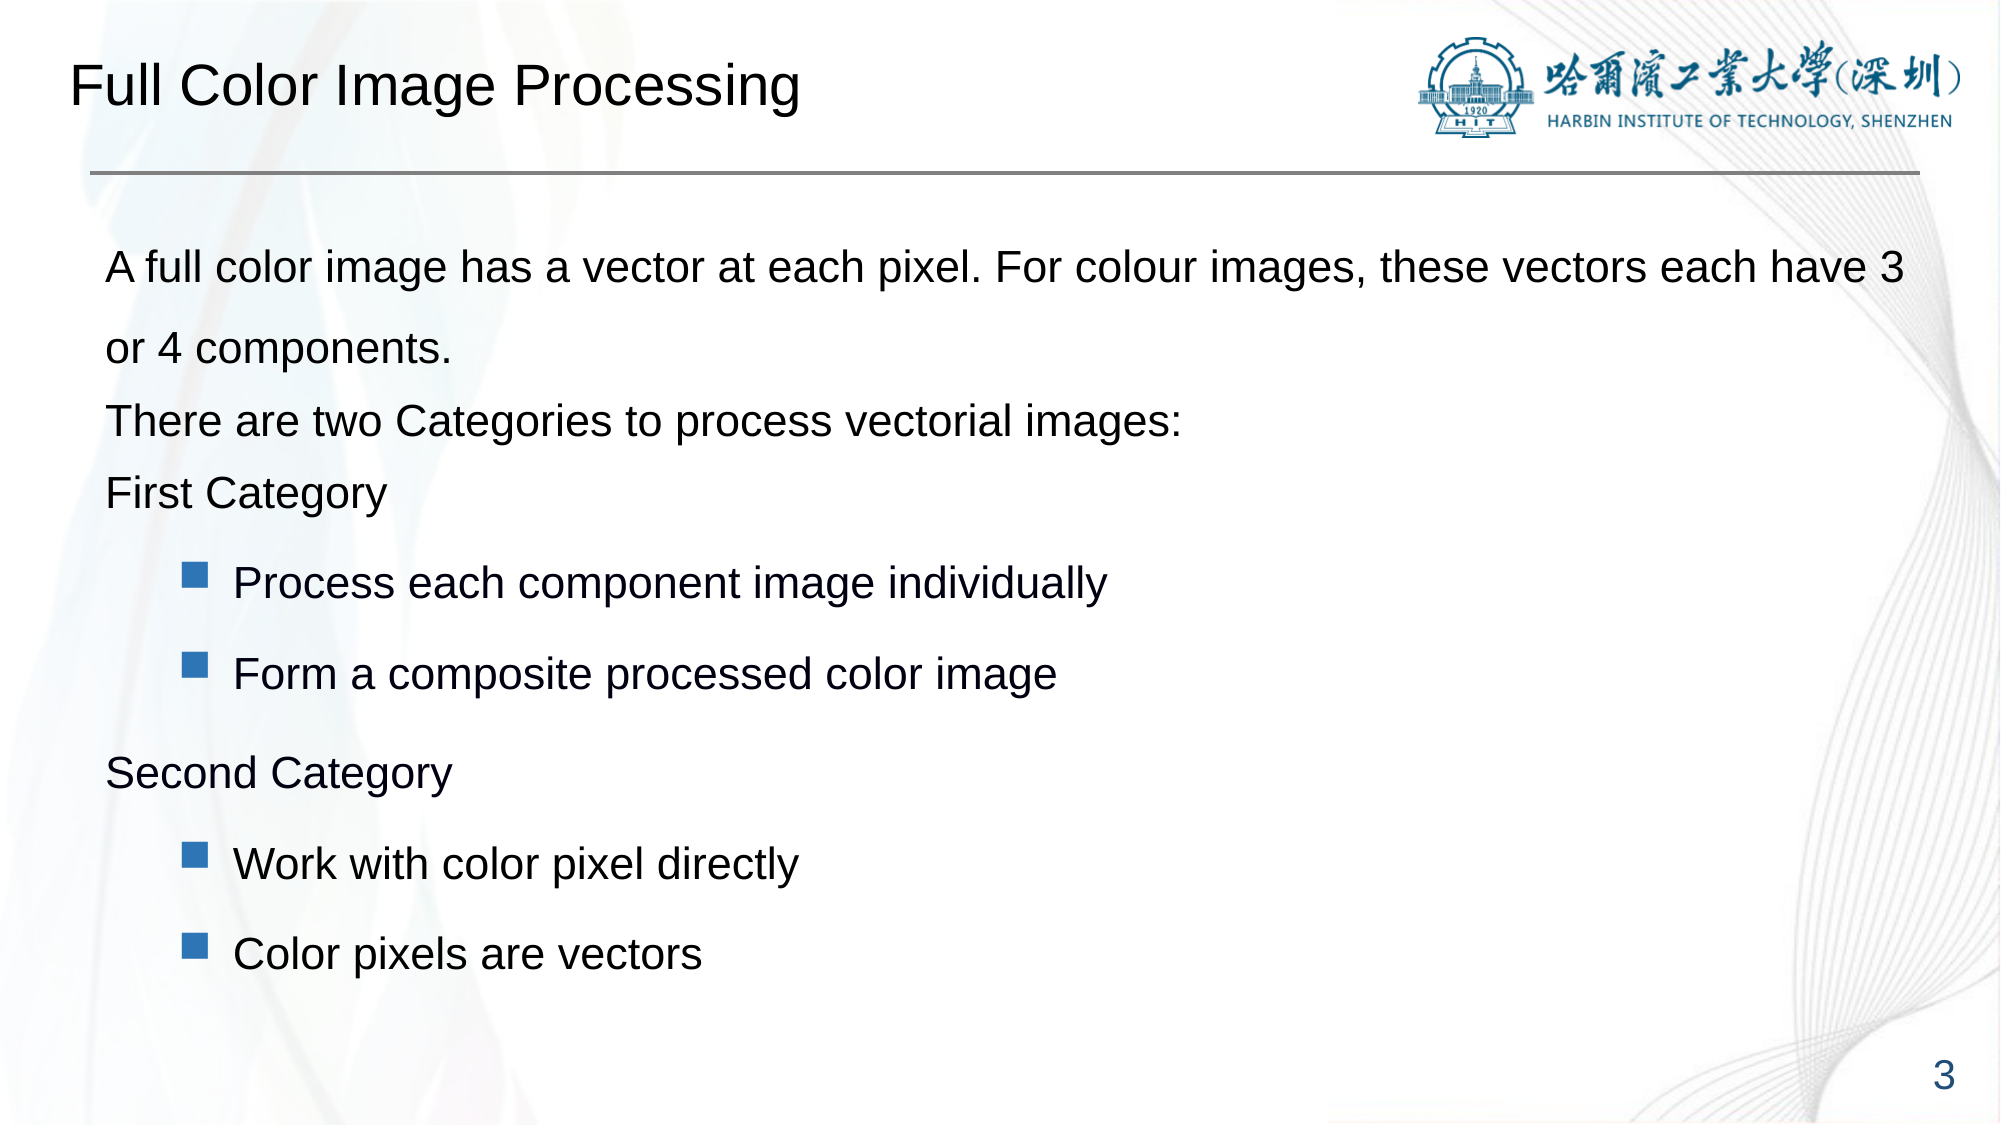

# Full Color Image Processing
A full color image has a vector at each pixel. For colour images, these vectors each have 3 or 4 components.
There are two Categories to process vectorial images:
First Category
Process each component image individually
Form a composite processed color image
Second Category
Work with color pixel directly
Color pixels are vectors
3